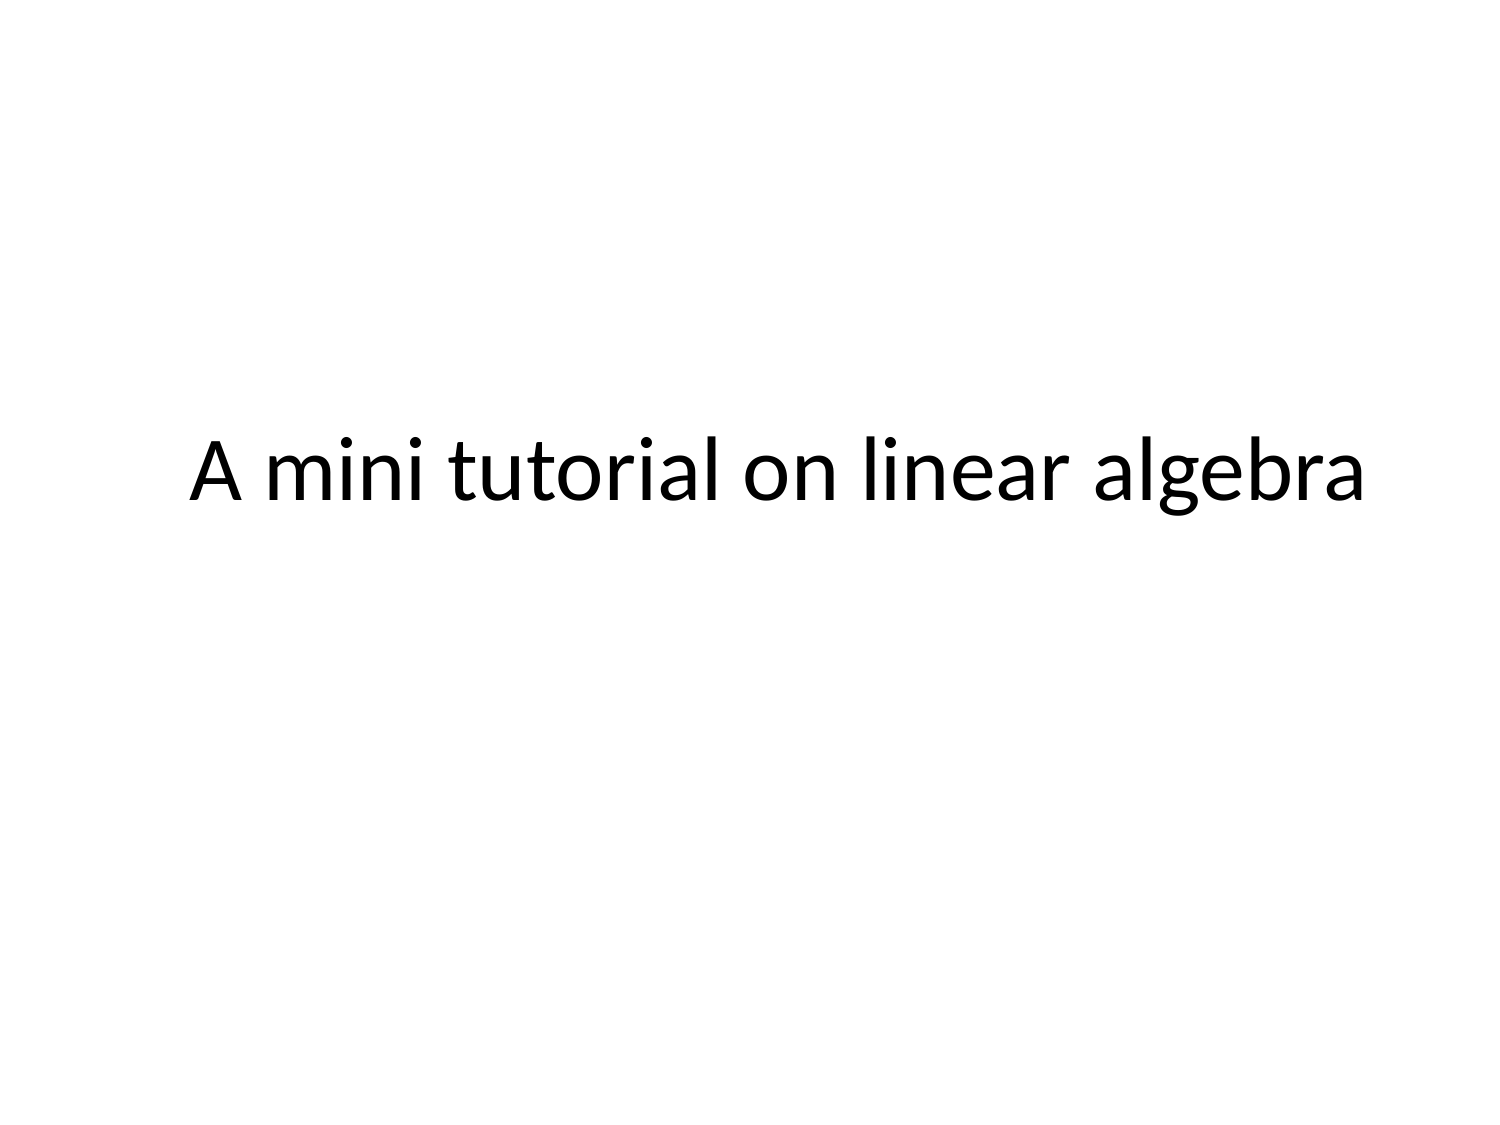

# A mini tutorial on linear algebra